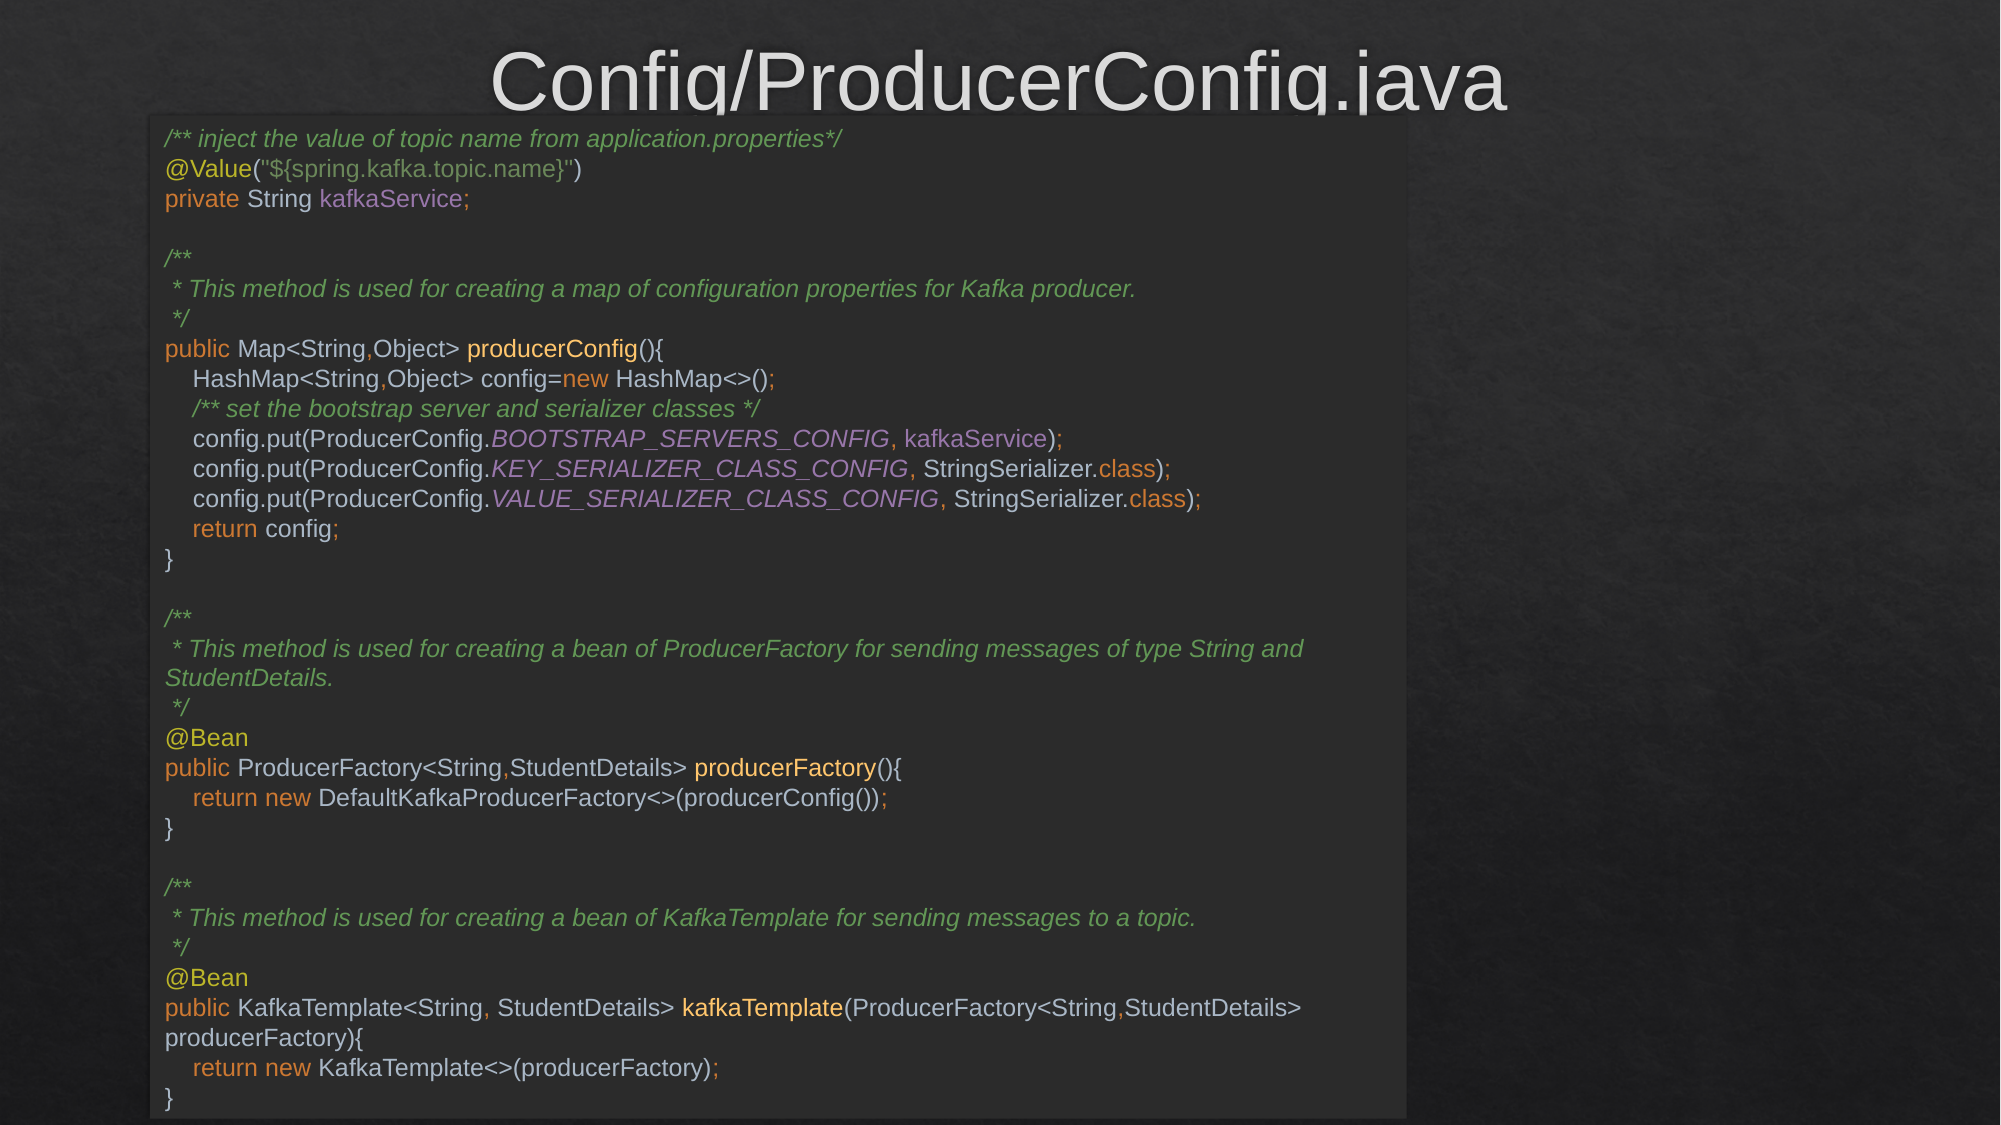

# Config/ProducerConfig.java
/** inject the value of topic name from application.properties*/
@Value("${spring.kafka.topic.name}")
private String kafkaService;
/**
 * This method is used for creating a map of configuration properties for Kafka producer.
 */
public Map<String,Object> producerConfig(){
    HashMap<String,Object> config=new HashMap<>();
    /** set the bootstrap server and serializer classes */
    config.put(ProducerConfig.BOOTSTRAP_SERVERS_CONFIG, kafkaService);
    config.put(ProducerConfig.KEY_SERIALIZER_CLASS_CONFIG, StringSerializer.class);
    config.put(ProducerConfig.VALUE_SERIALIZER_CLASS_CONFIG, StringSerializer.class);
    return config;
}
/**
 * This method is used for creating a bean of ProducerFactory for sending messages of type String and StudentDetails.
 */
@Bean
public ProducerFactory<String,StudentDetails> producerFactory(){
    return new DefaultKafkaProducerFactory<>(producerConfig());
}
/**
 * This method is used for creating a bean of KafkaTemplate for sending messages to a topic.
 */
@Bean
public KafkaTemplate<String, StudentDetails> kafkaTemplate(ProducerFactory<String,StudentDetails> producerFactory){
    return new KafkaTemplate<>(producerFactory);
}